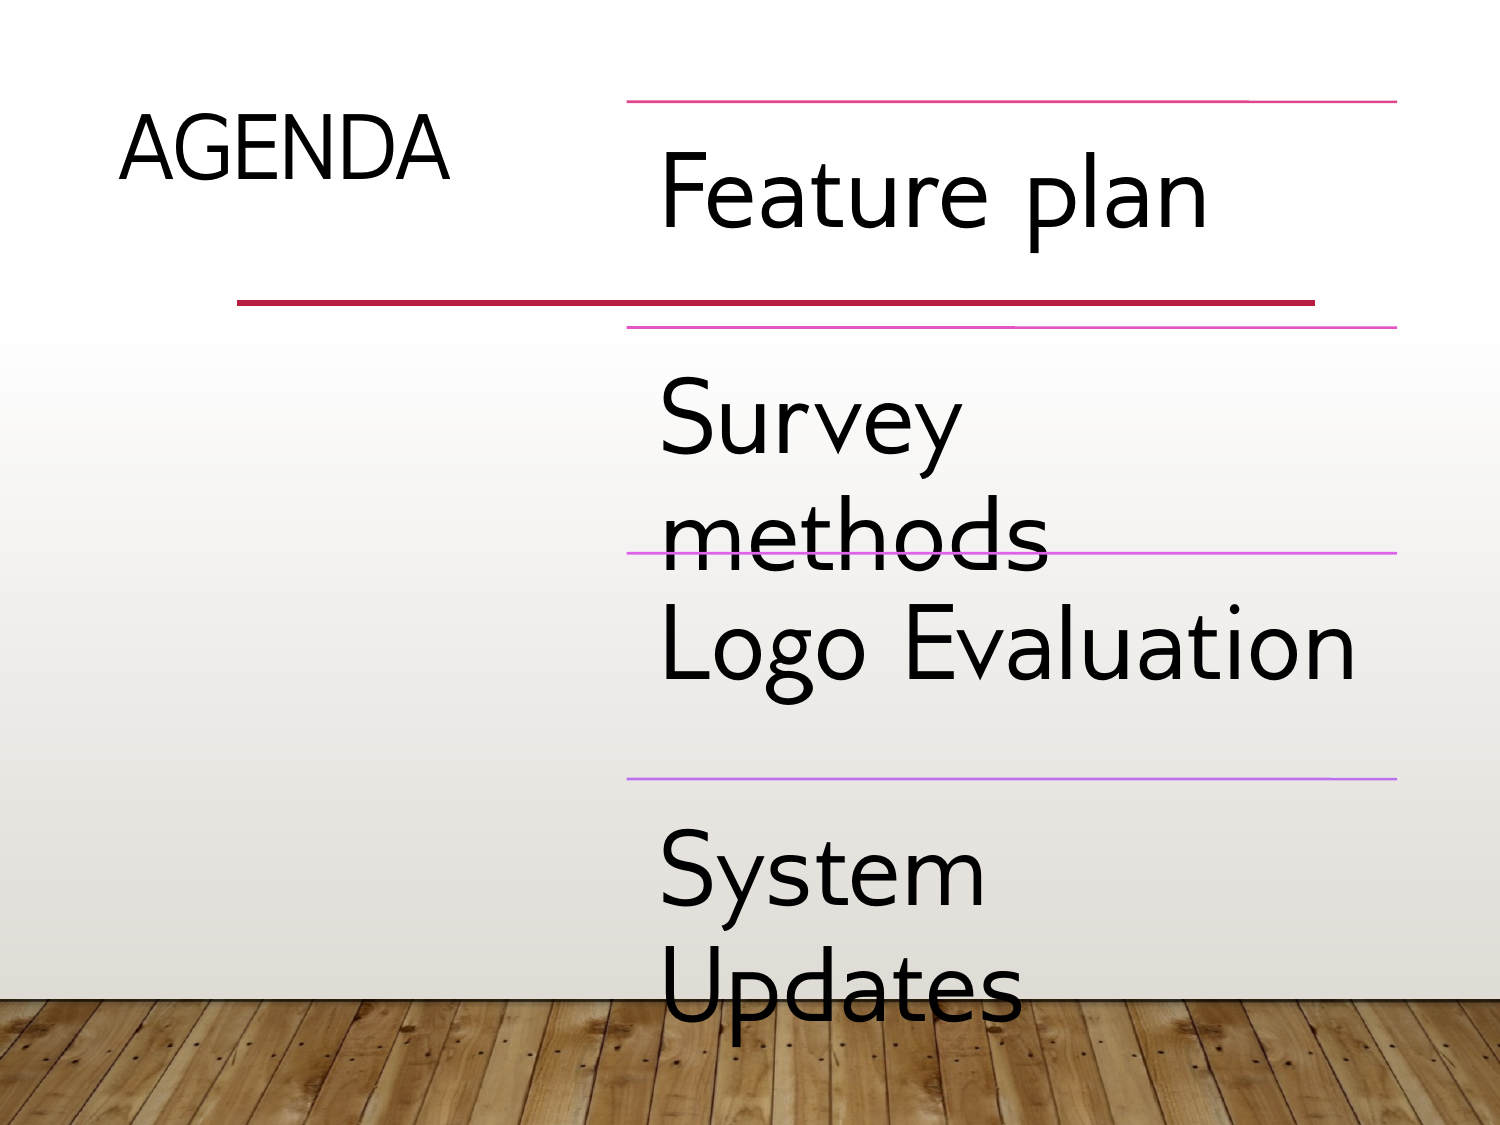

# Agenda
Feature plan
Survey methods
Logo Evaluation
System Updates